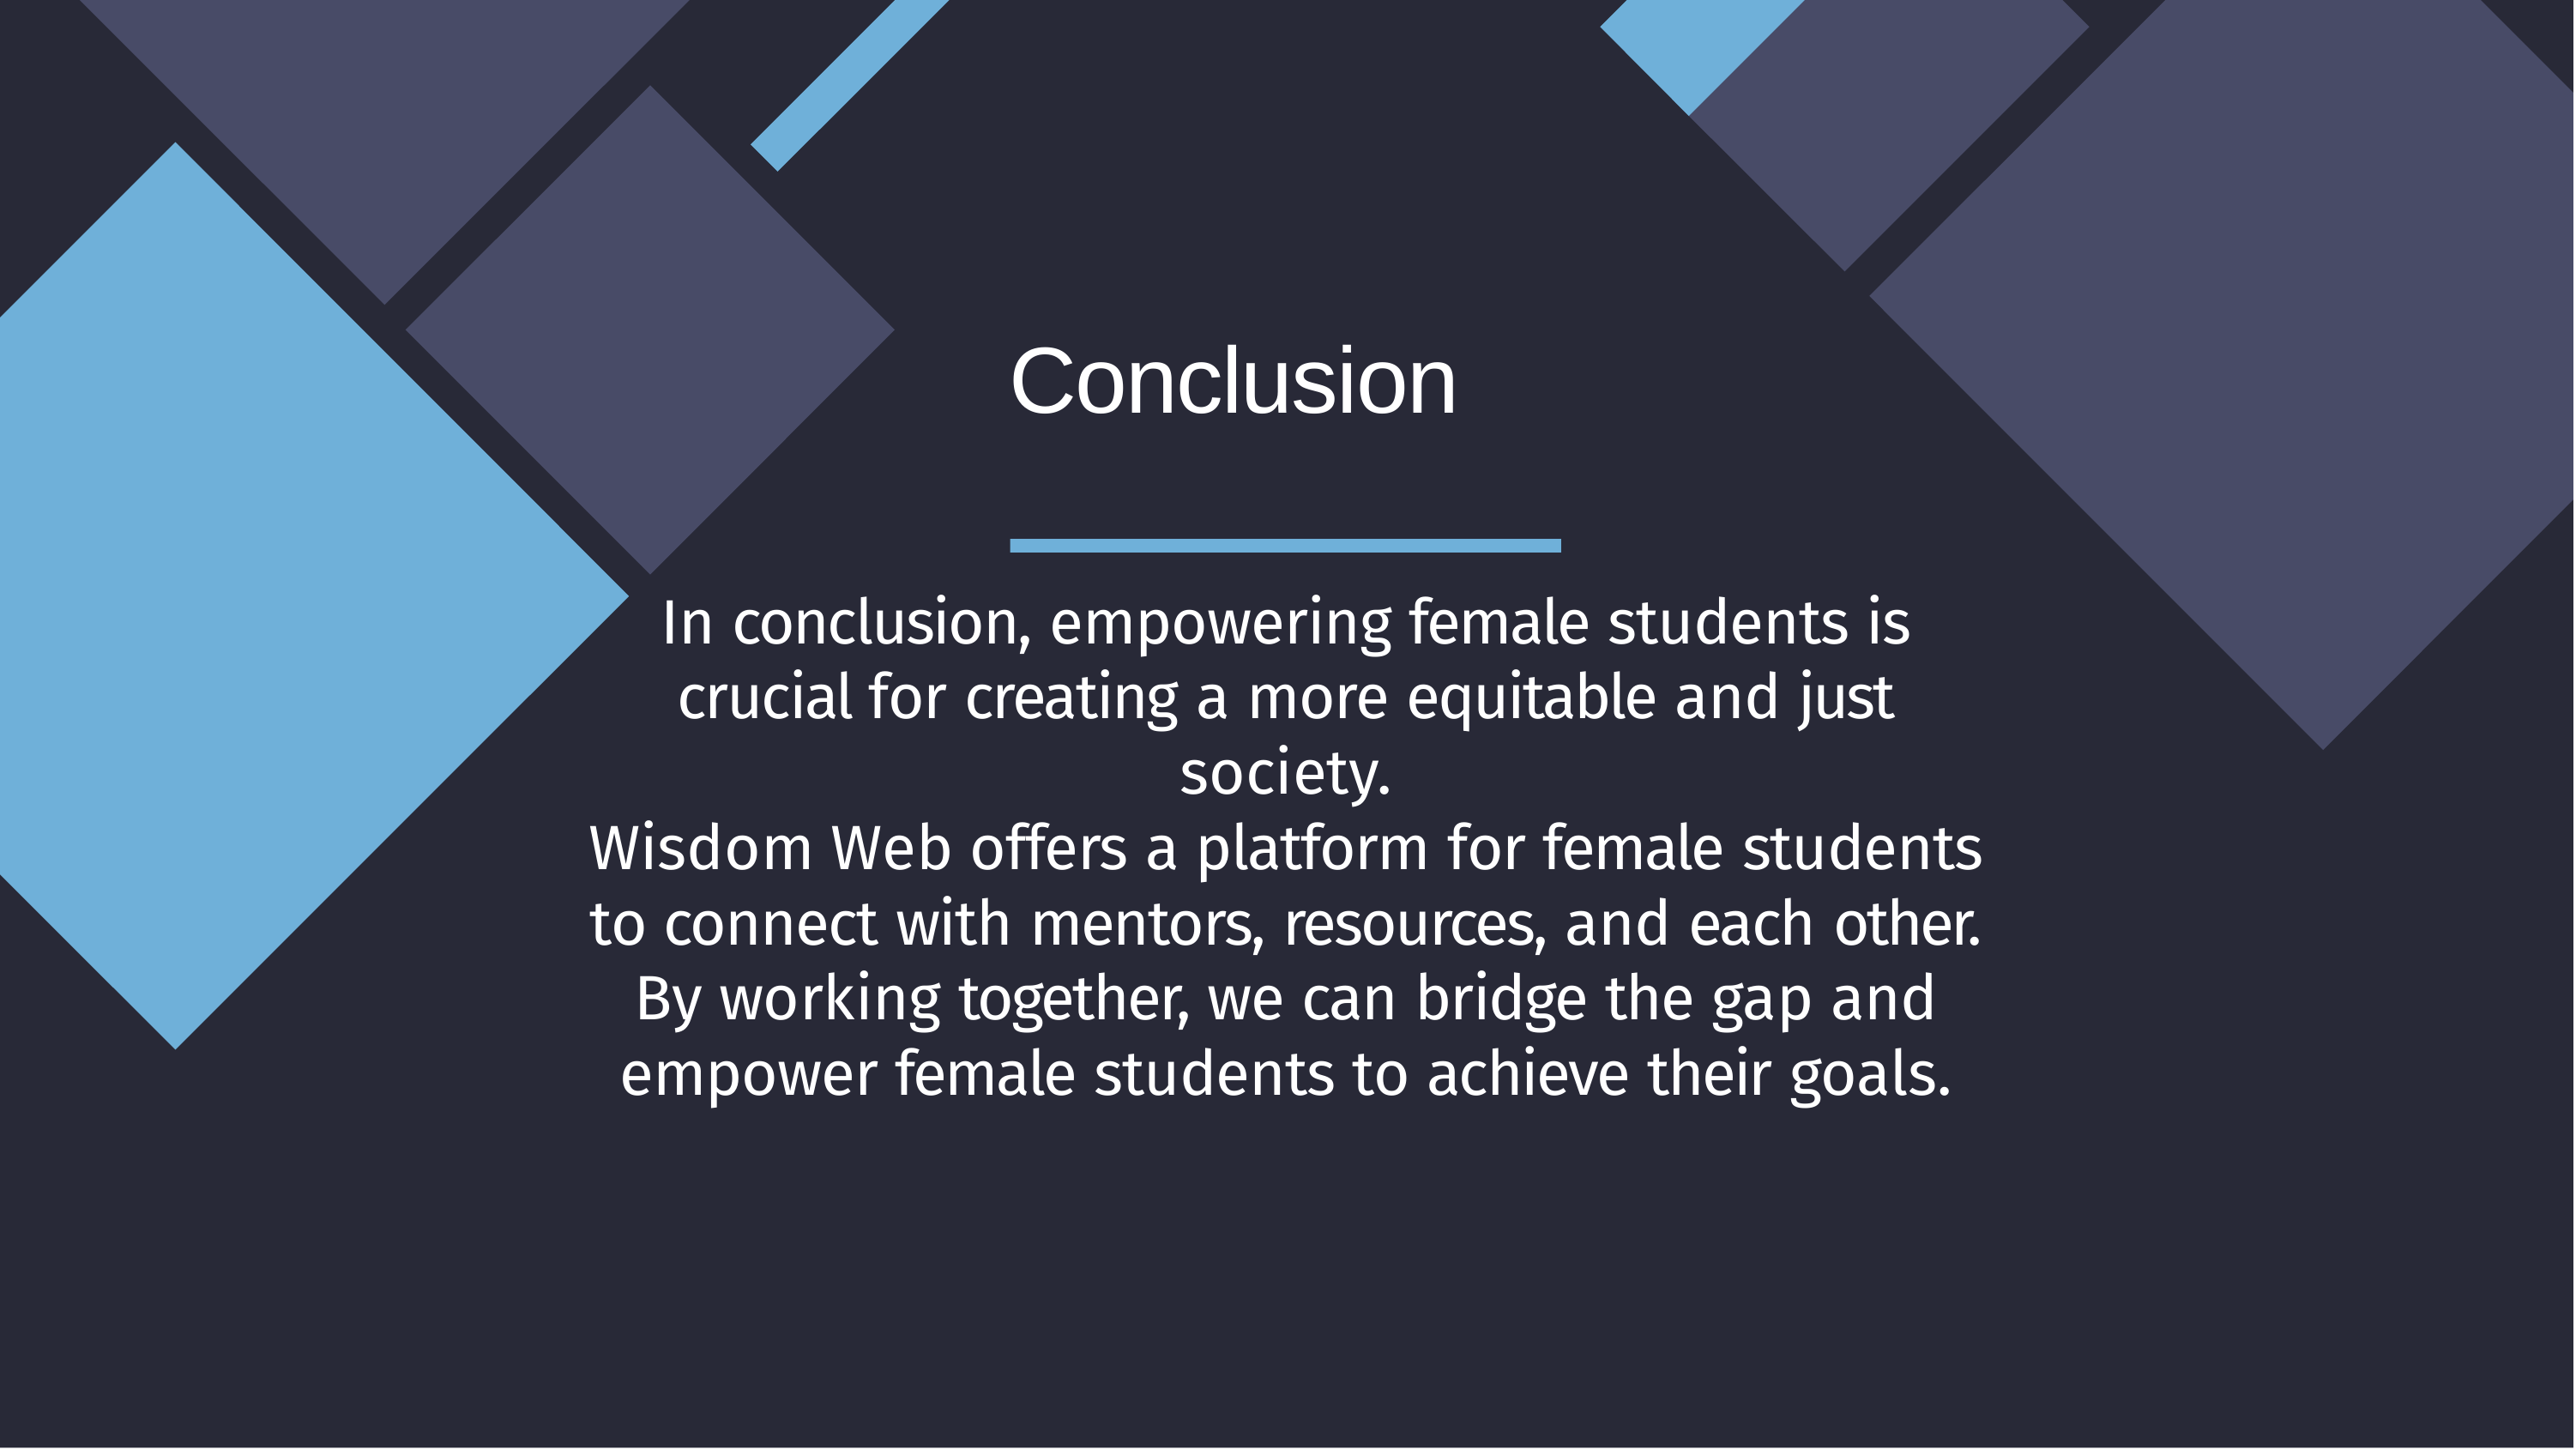

# Conclusion

In conclusion, empowering female students is crucial for creating a more equitable and just society.
Wisdom Web offers a platform for female students to connect with mentors, resources, and each other. By working together, we can bridge the gap and empower female students to achieve their goals.